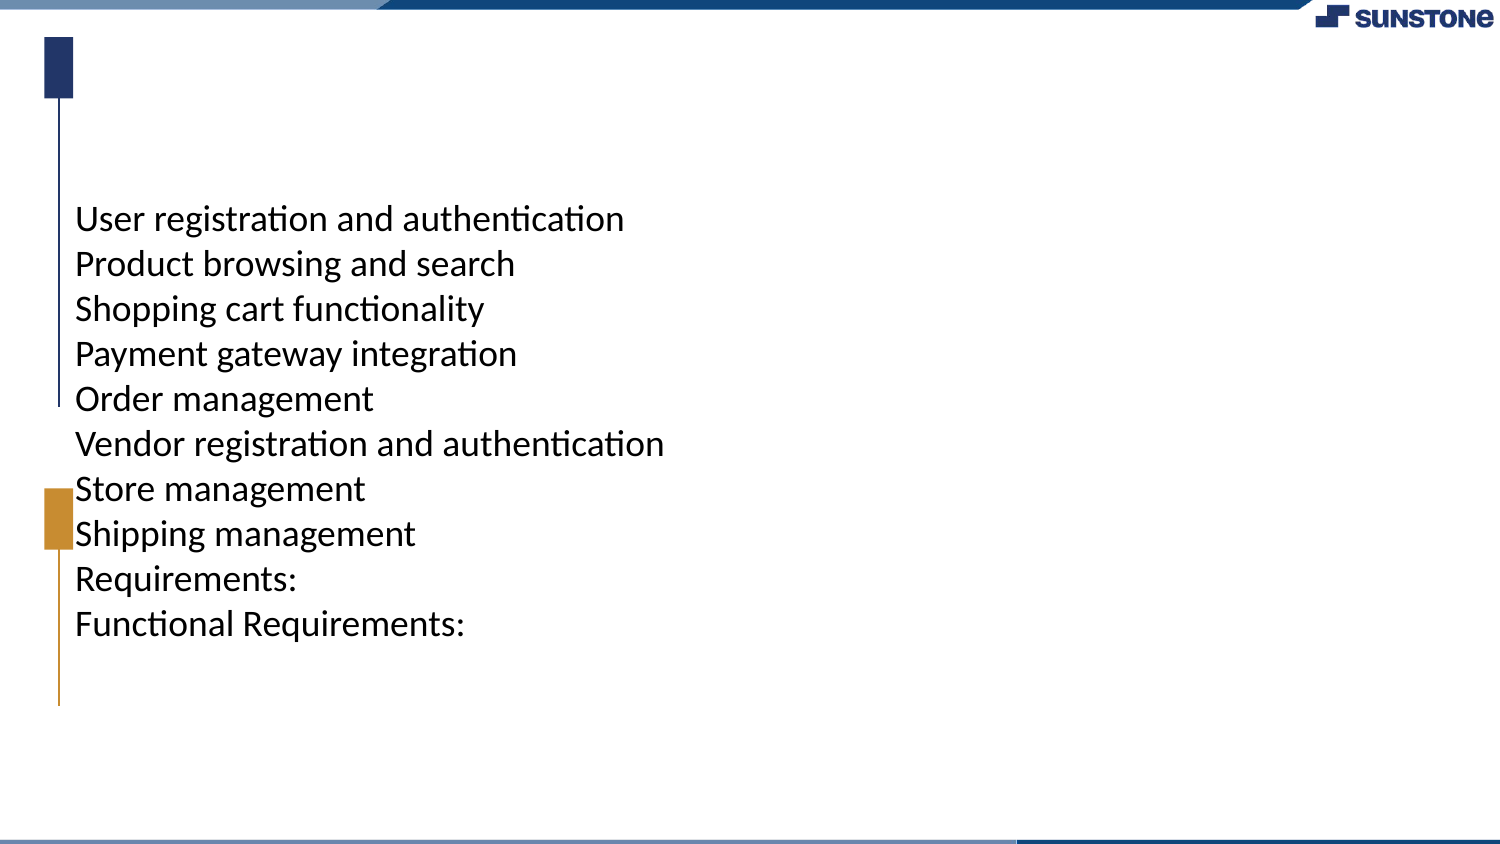

#
User registration and authentication
Product browsing and search
Shopping cart functionality
Payment gateway integration
Order management
Vendor registration and authentication
Store management
Shipping management
Requirements:
Functional Requirements: